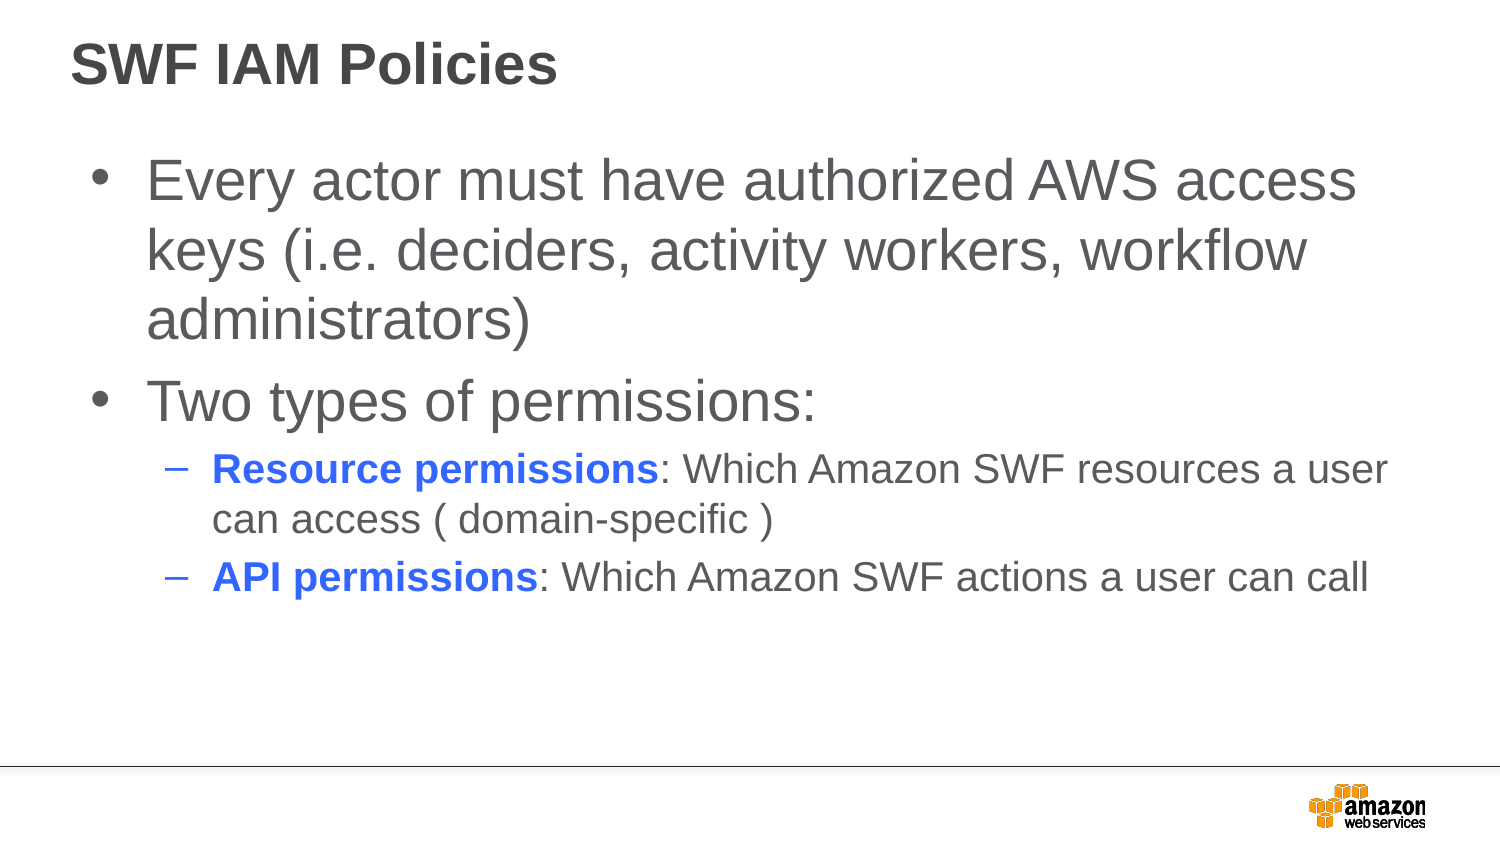

# SWF IAM Policies
Every actor must have authorized AWS access keys (i.e. deciders, activity workers, workflow administrators)
Two types of permissions:
Resource permissions: Which Amazon SWF resources a user can access ( domain-specific )
API permissions: Which Amazon SWF actions a user can call